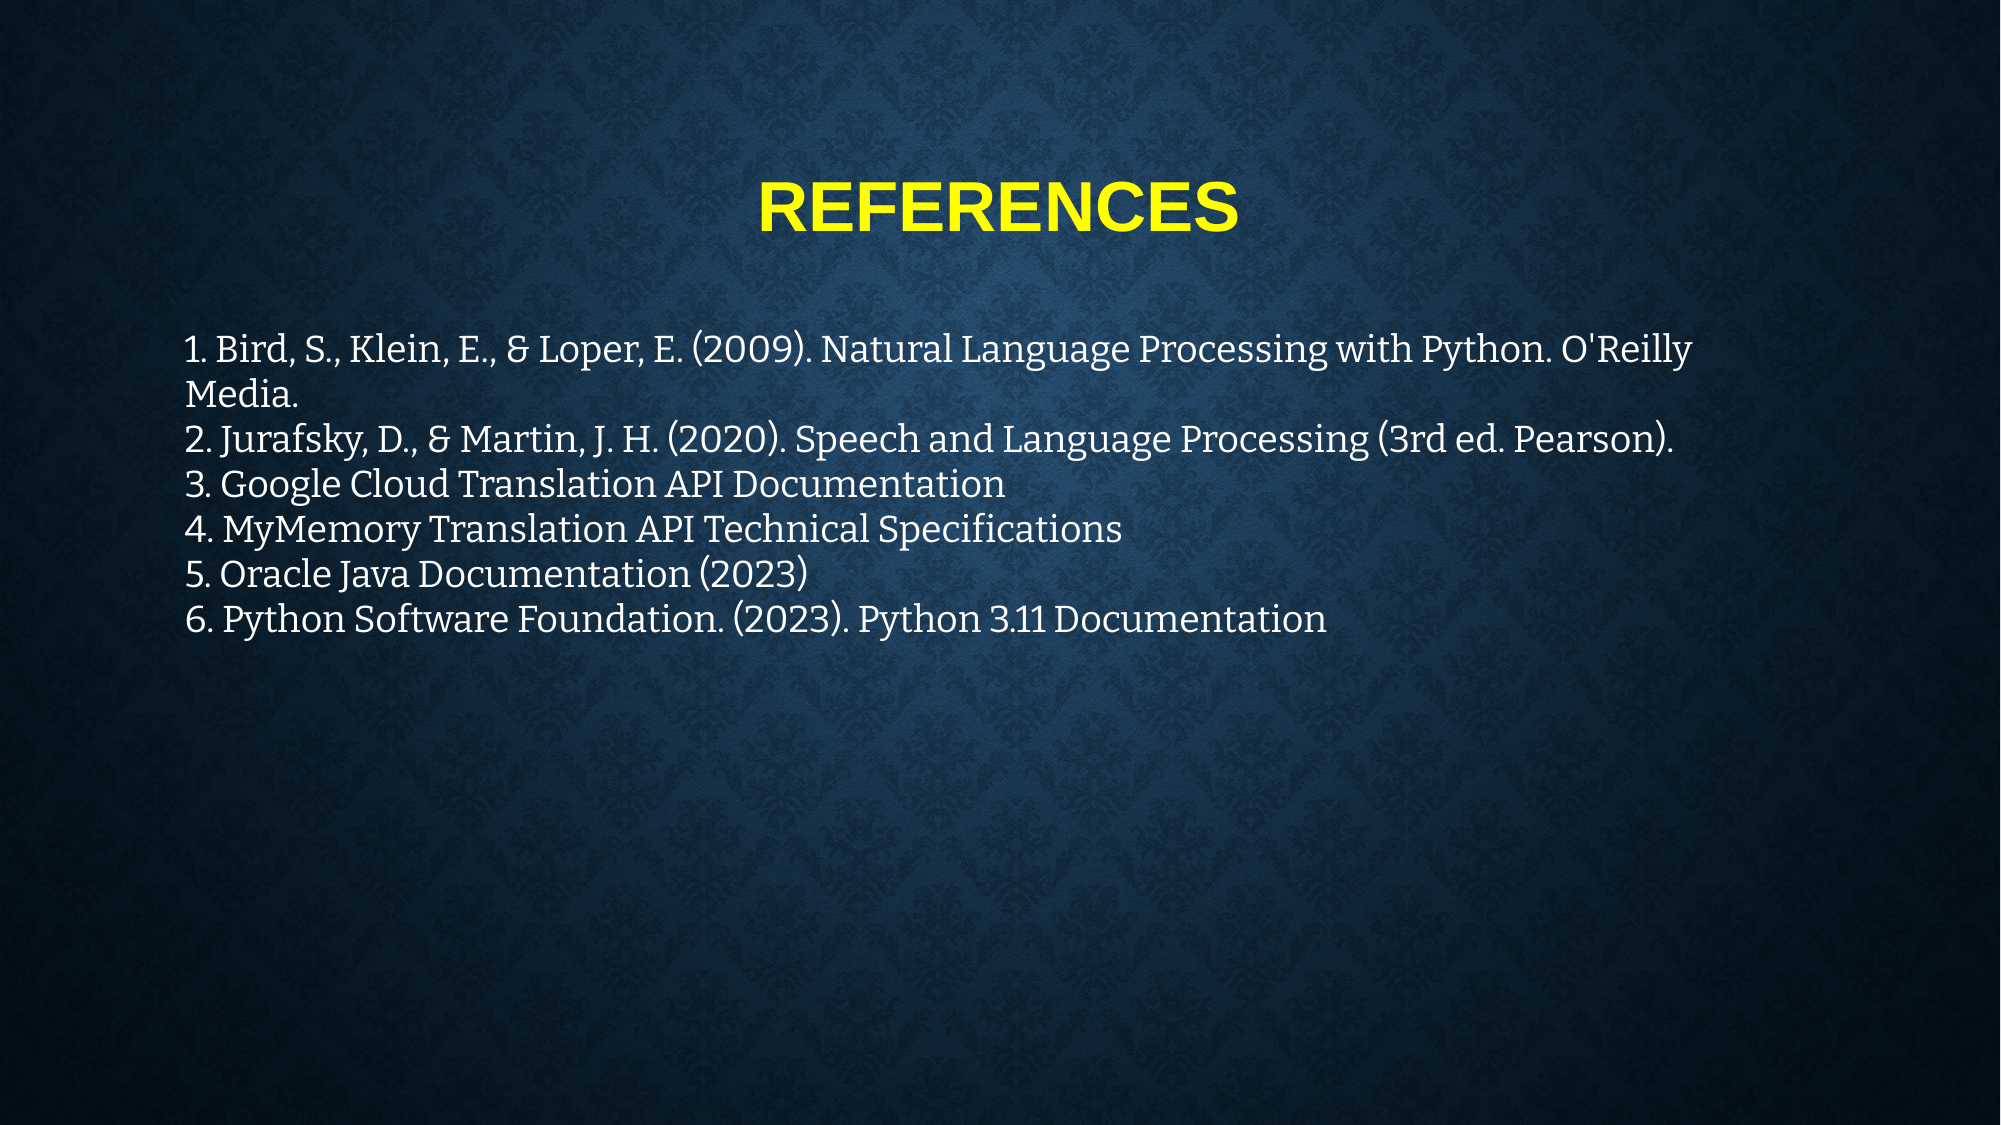

# references
1. Bird, S., Klein, E., & Loper, E. (2009). Natural Language Processing with Python. O'Reilly Media.
2. Jurafsky, D., & Martin, J. H. (2020). Speech and Language Processing (3rd ed. Pearson).
3. Google Cloud Translation API Documentation
4. MyMemory Translation API Technical Specifications
5. Oracle Java Documentation (2023)
6. Python Software Foundation. (2023). Python 3.11 Documentation